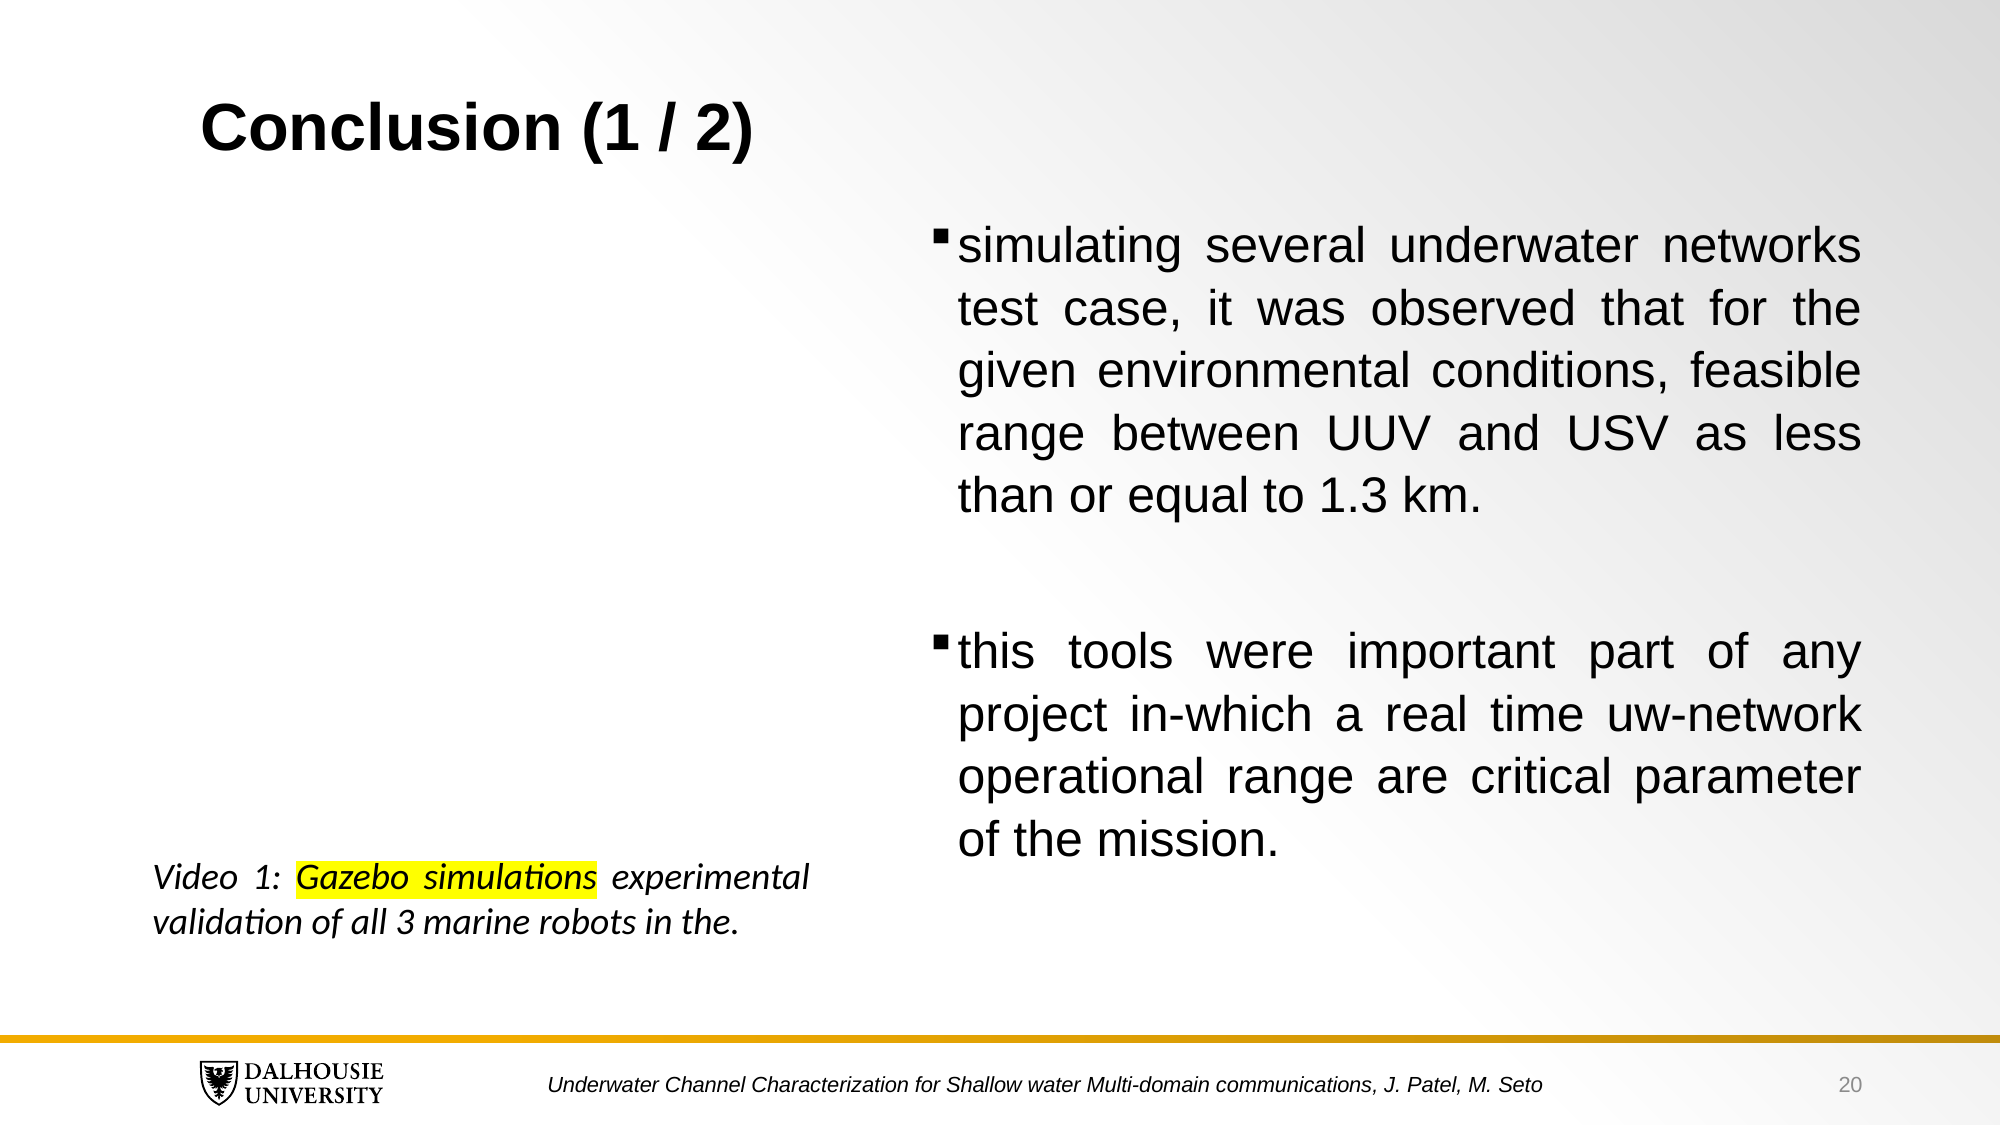

# Conclusion (1 / 2)

simulating several underwater networks test case, it was observed that for the given environmental conditions, feasible range between UUV and USV as less than or equal to 1.3 km.

this tools were important part of any project in-which a real time uw-network operational range are critical parameter of the mission.

Video 1: Gazebo simulations experimental validation of all 3 marine robots in the.
Underwater Channel Characterization for Shallow water Multi-domain communications, J. Patel, M. Seto
20